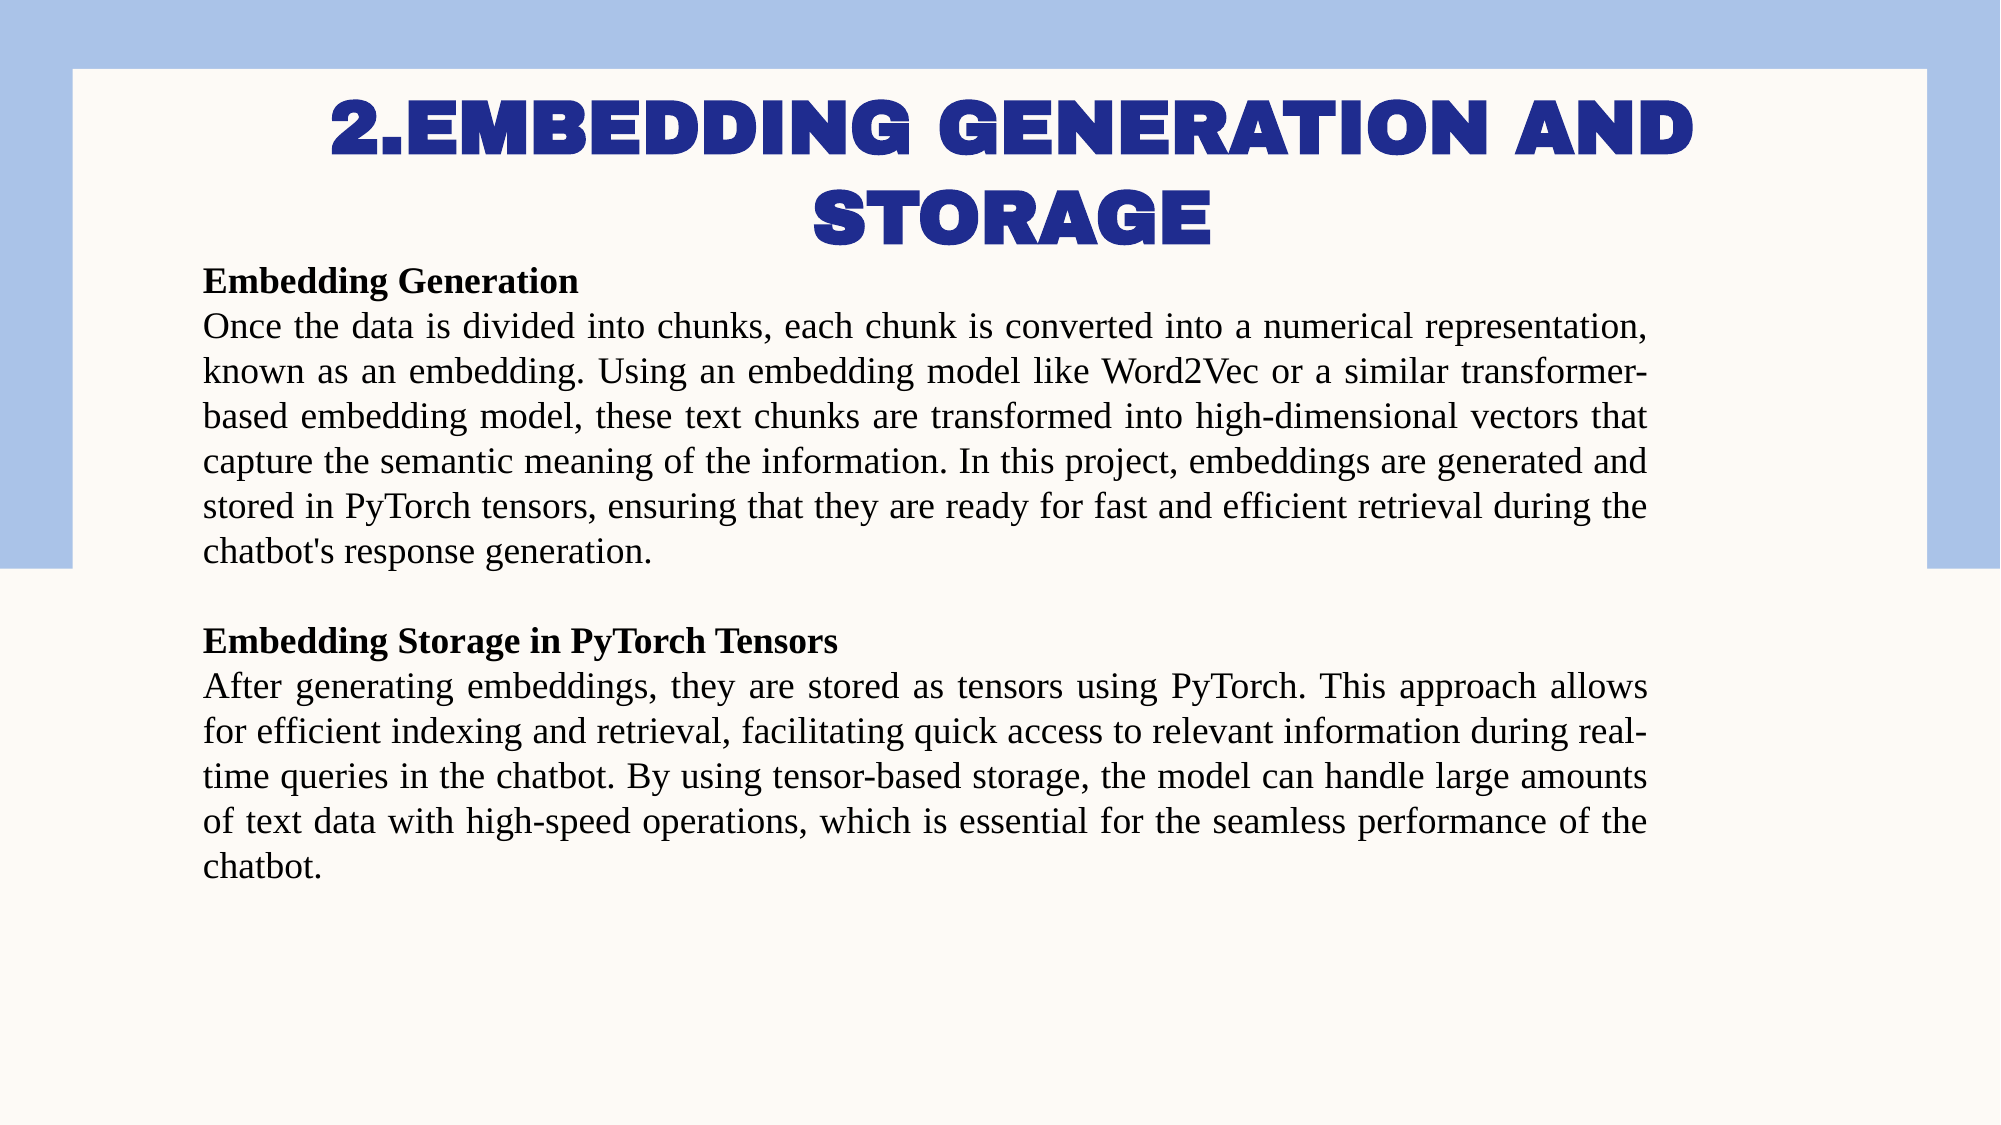

18
# 2.Embedding generation and Storage

Embedding Generation
Once the data is divided into chunks, each chunk is converted into a numerical representation, known as an embedding. Using an embedding model like Word2Vec or a similar transformer-based embedding model, these text chunks are transformed into high-dimensional vectors that capture the semantic meaning of the information. In this project, embeddings are generated and stored in PyTorch tensors, ensuring that they are ready for fast and efficient retrieval during the chatbot's response generation.

Embedding Storage in PyTorch Tensors
After generating embeddings, they are stored as tensors using PyTorch. This approach allows for efficient indexing and retrieval, facilitating quick access to relevant information during real-time queries in the chatbot. By using tensor-based storage, the model can handle large amounts of text data with high-speed operations, which is essential for the seamless performance of the chatbot.